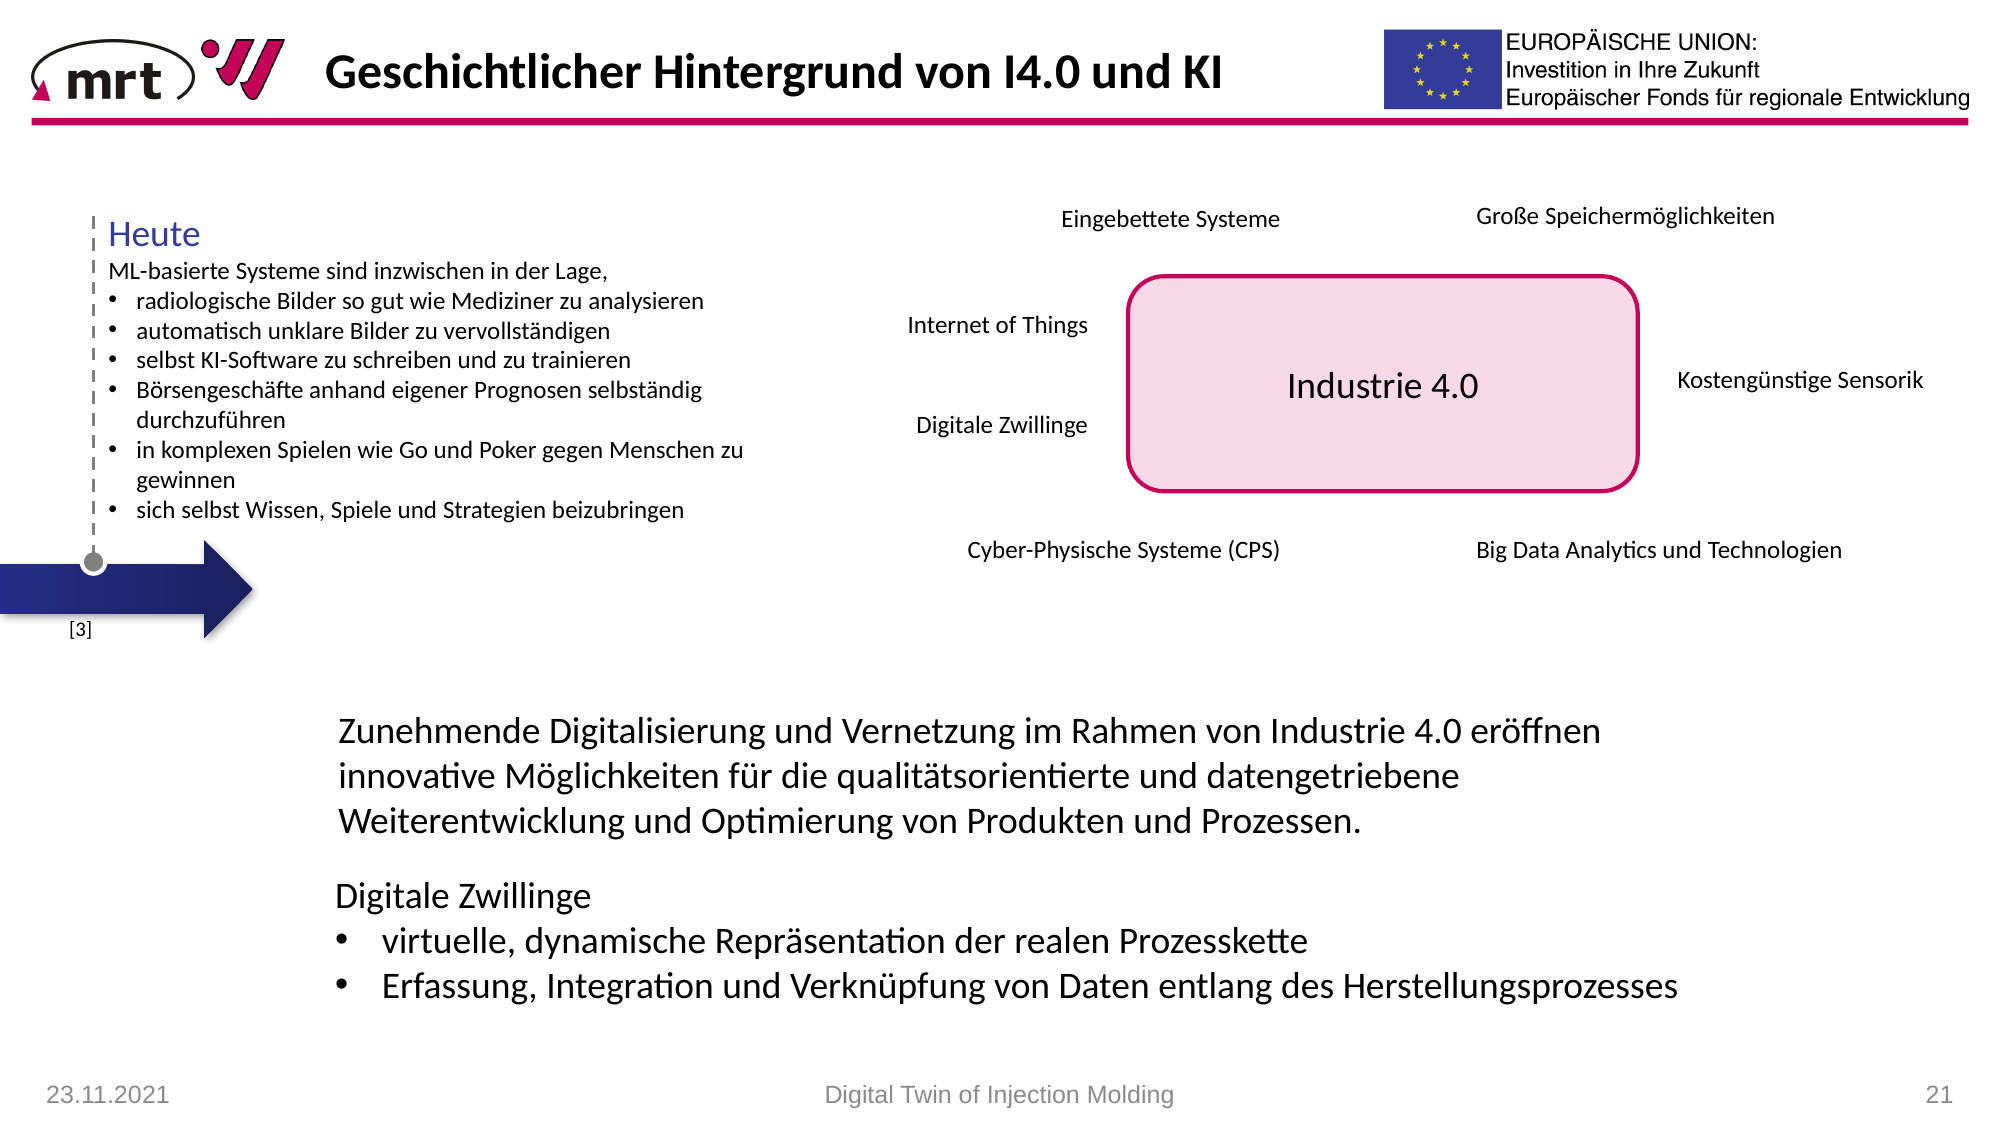

Geschichtlicher Hintergrund von I4.0 und KI
Große Speichermöglichkeiten
Eingebettete Systeme
Industrie 4.0
Internet of Things
Kostengünstige Sensorik
Digitale Zwillinge
Cyber-Physische Systeme (CPS)
Big Data Analytics und Technologien
Heute
ML-basierte Systeme sind inzwischen in der Lage,
radiologische Bilder so gut wie Mediziner zu analysieren
automatisch unklare Bilder zu vervollständigen
selbst KI-Software zu schreiben und zu trainieren
Börsengeschäfte anhand eigener Prognosen selbständig durchzuführen
in komplexen Spielen wie Go und Poker gegen Menschen zu gewinnen
sich selbst Wissen, Spiele und Strategien beizubringen

[3]
Zunehmende Digitalisierung und Vernetzung im Rahmen von Industrie 4.0 eröffnen innovative Möglichkeiten für die qualitätsorientierte und datengetriebene Weiterentwicklung und Optimierung von Produkten und Prozessen.
Digitale Zwillinge
virtuelle, dynamische Repräsentation der realen Prozesskette
Erfassung, Integration und Verknüpfung von Daten entlang des Herstellungsprozesses
23.11.2021
Digital Twin of Injection Molding
 21